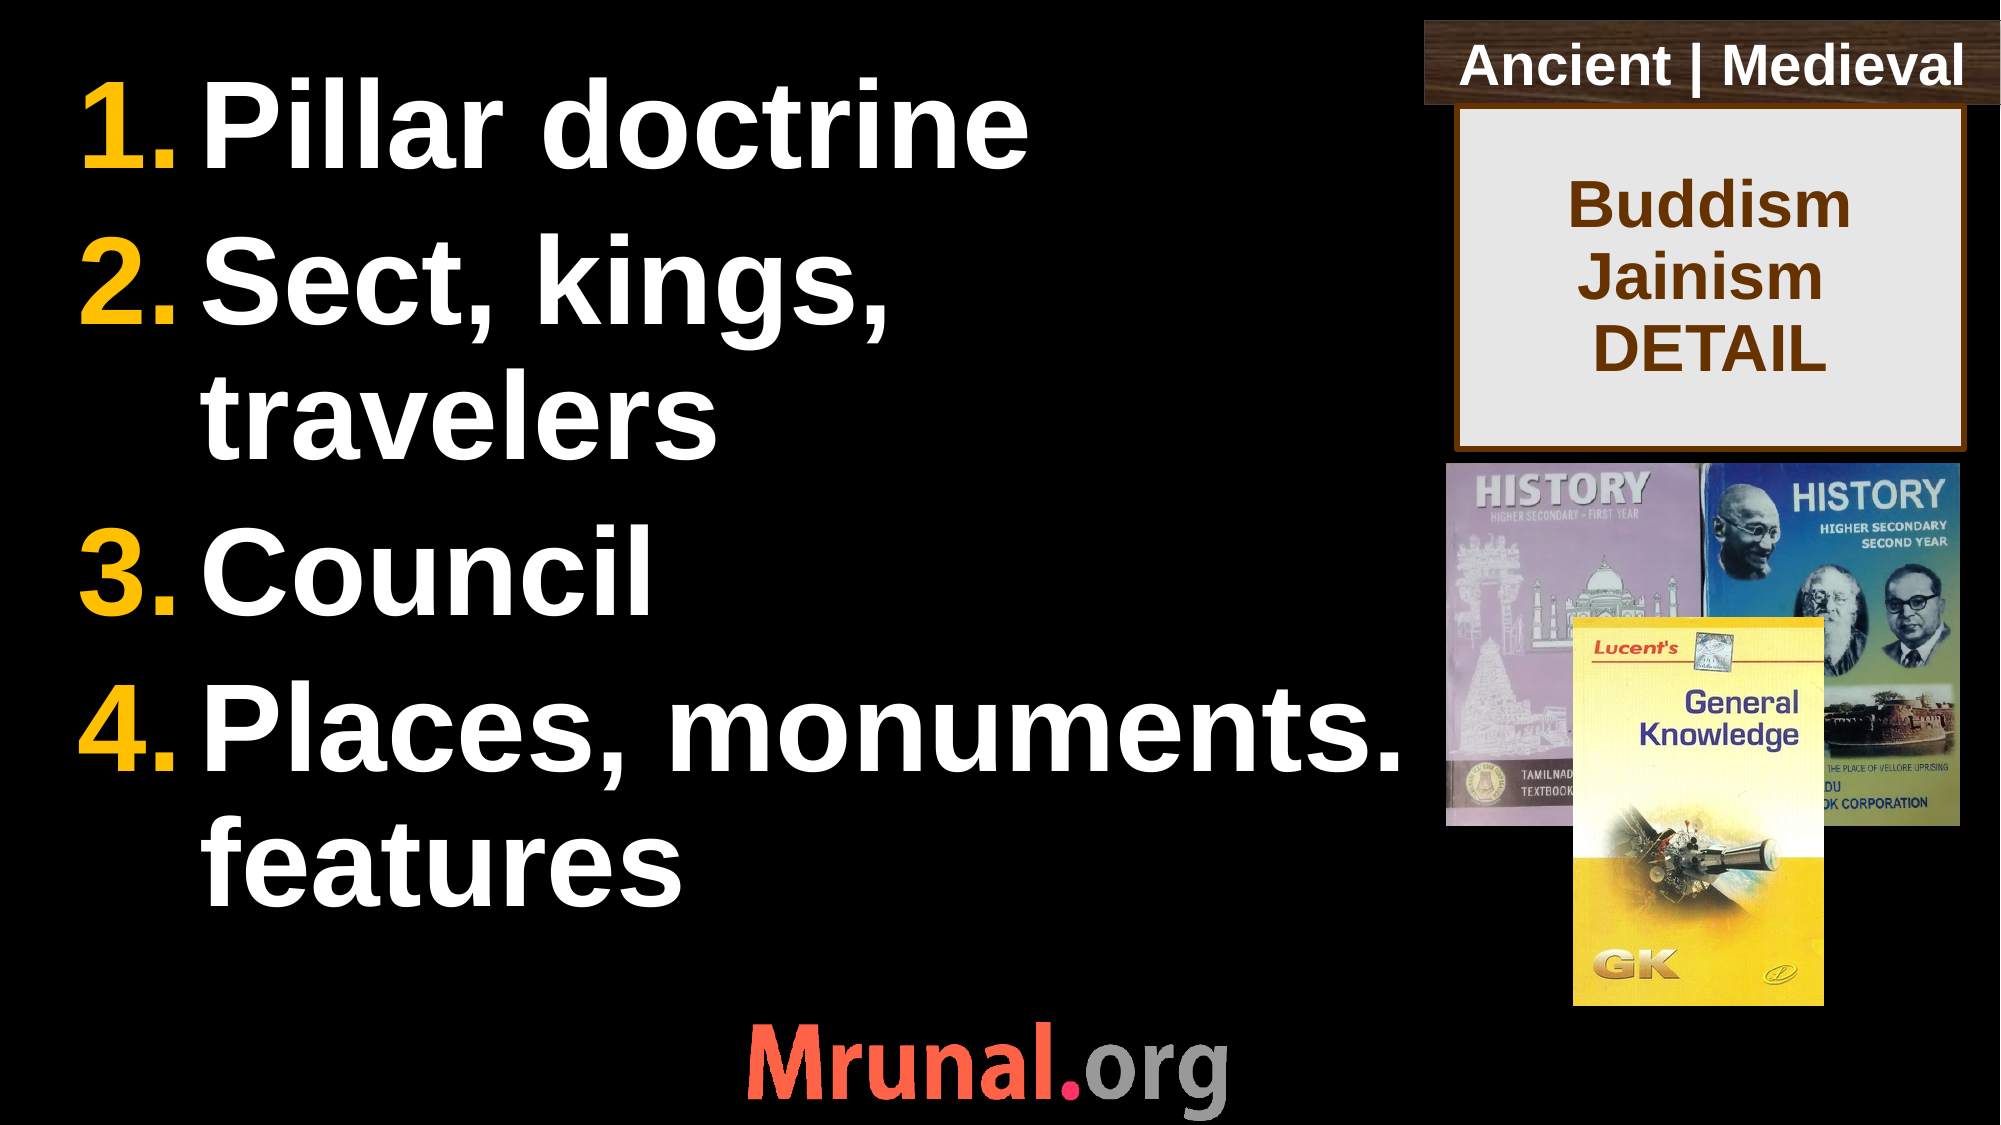

Pillar doctrine
Sect, kings, travelers
Council
Places, monuments. features
# Buddism Jainism DETAIL